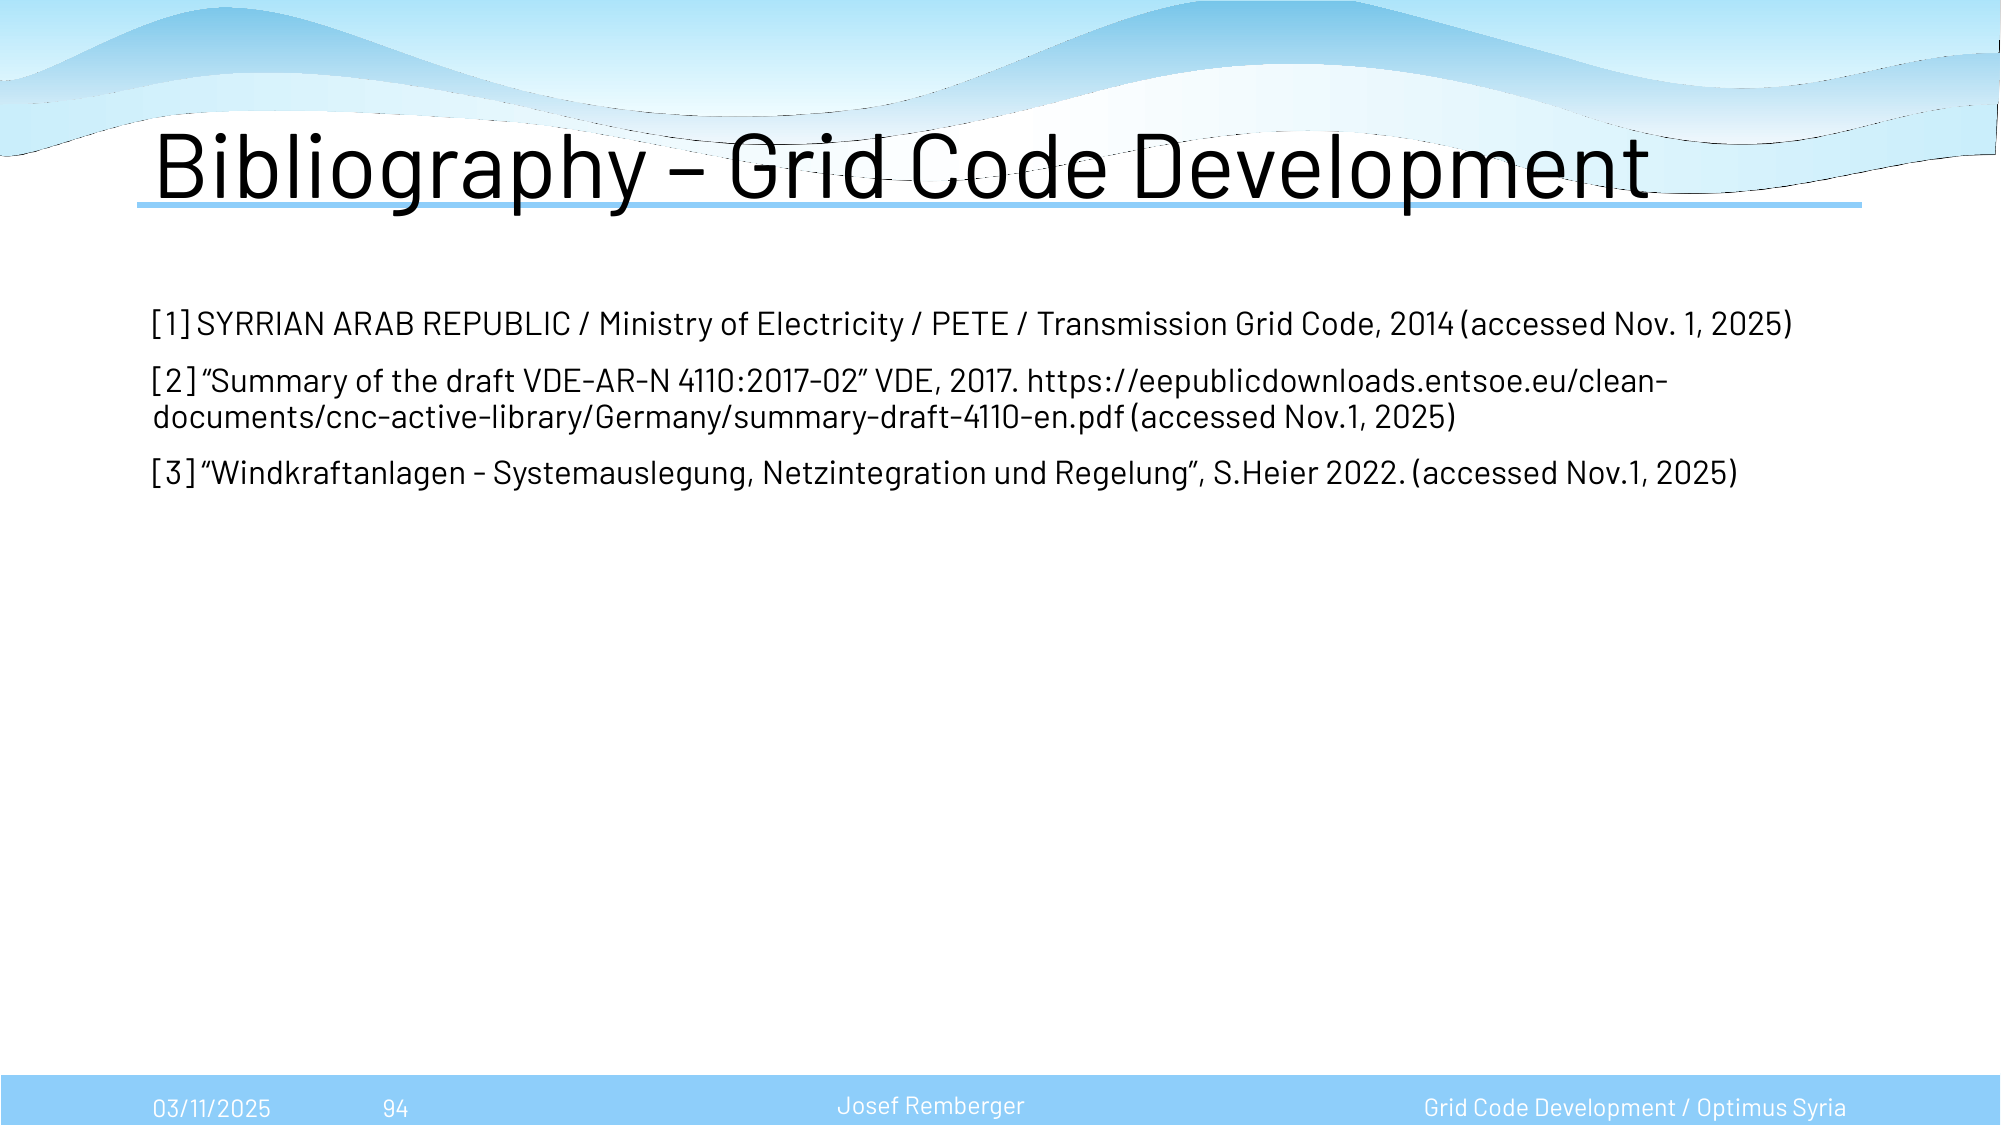

# Bibliography – Grid Code Development
[1] SYRRIAN ARAB REPUBLIC / Ministry of Electricity / PETE / Transmission Grid Code, 2014 (accessed Nov. 1, 2025)
[2] “Summary of the draft VDE-AR-N 4110:2017-02” VDE, 2017. https://eepublicdownloads.entsoe.eu/clean-documents/cnc-active-library/Germany/summary-draft-4110-en.pdf (accessed Nov.1, 2025)
[3] “Windkraftanlagen - Systemauslegung, Netzintegration und Regelung”, S.Heier 2022. (accessed Nov.1, 2025)
Josef Remberger
Grid Code Development / Optimus Syria
03/11/2025
94